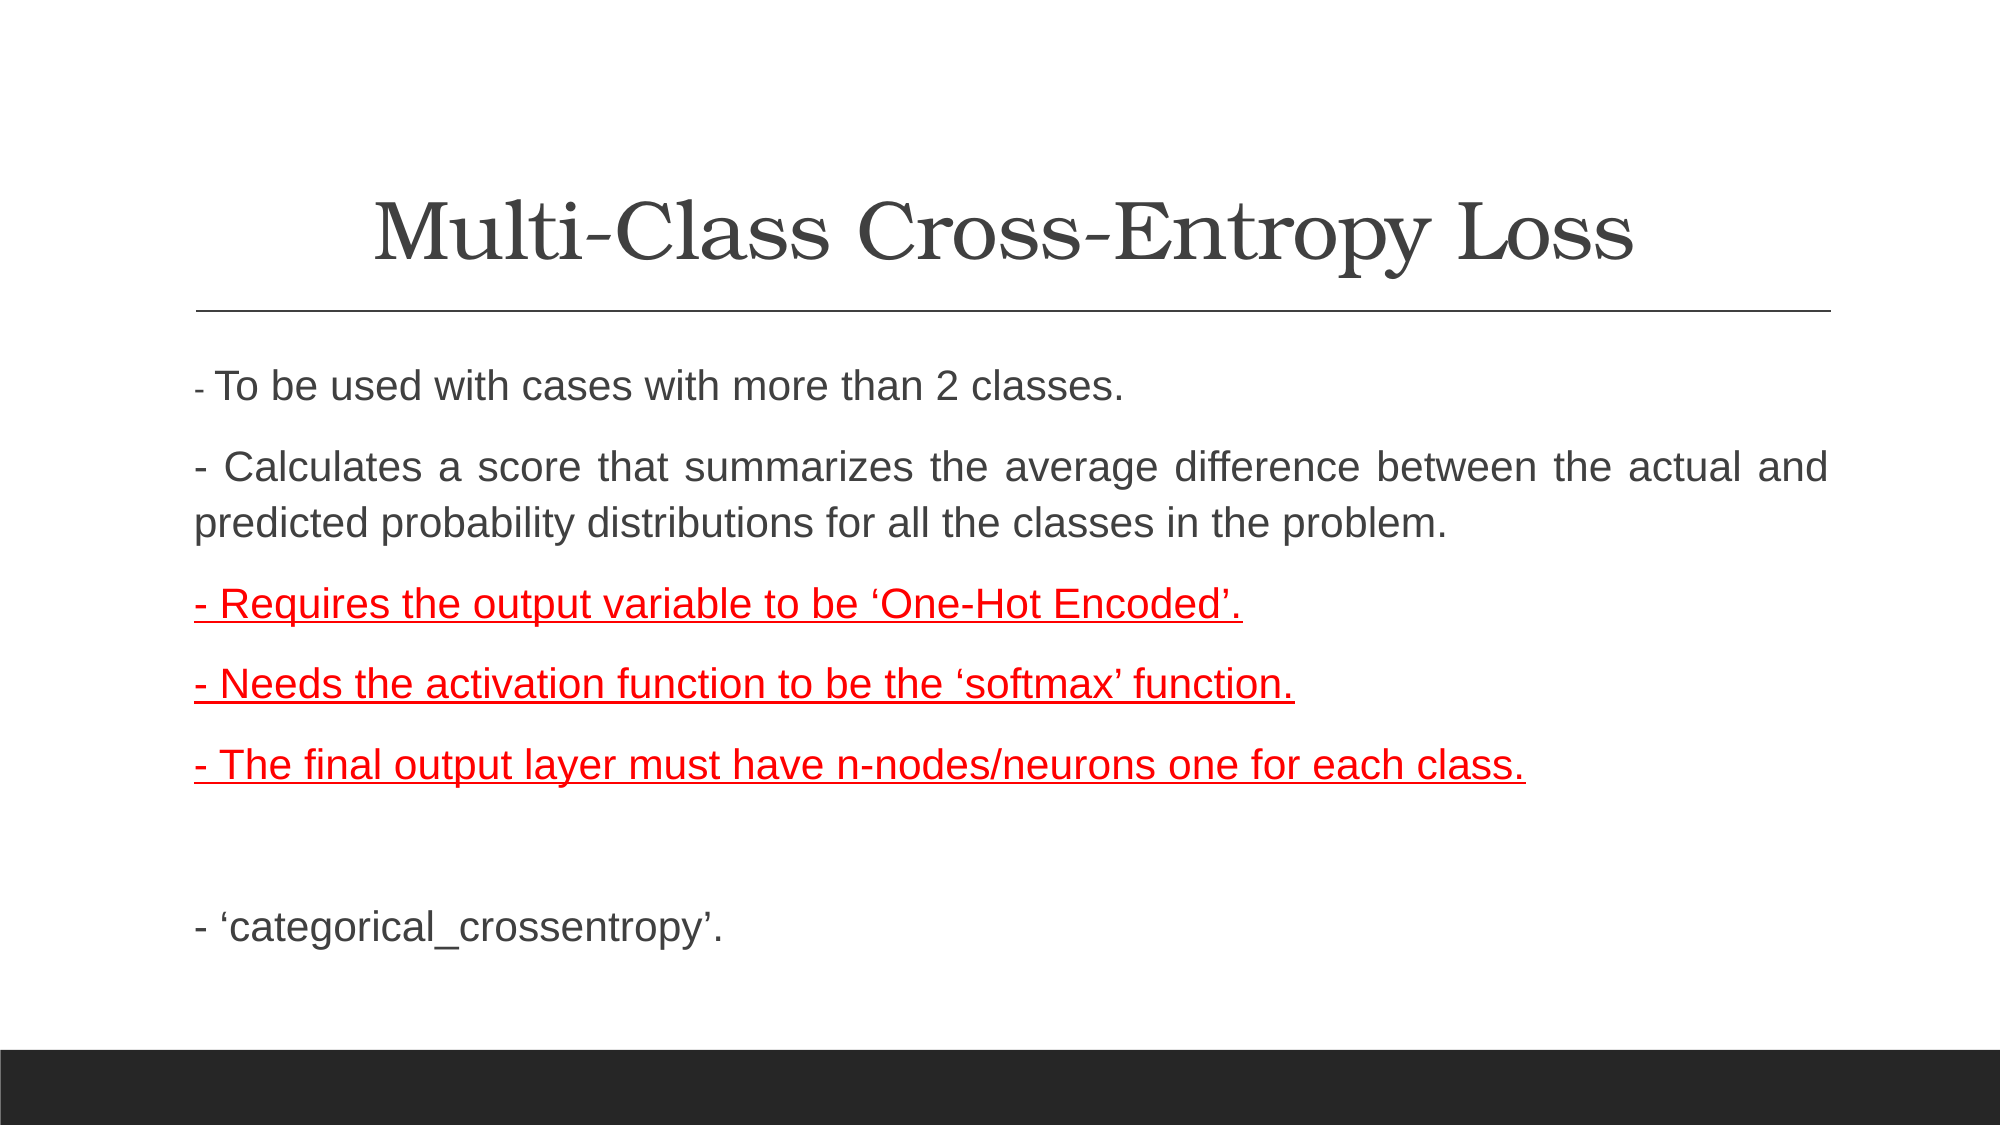

# Multi-Class Cross-Entropy Loss
- To be used with cases with more than 2 classes.
- Calculates a score that summarizes the average difference between the actual and predicted probability distributions for all the classes in the problem.
- Requires the output variable to be ‘One-Hot Encoded’.
- Needs the activation function to be the ‘softmax’ function.
- The final output layer must have n-nodes/neurons one for each class.

- ‘categorical_crossentropy’.